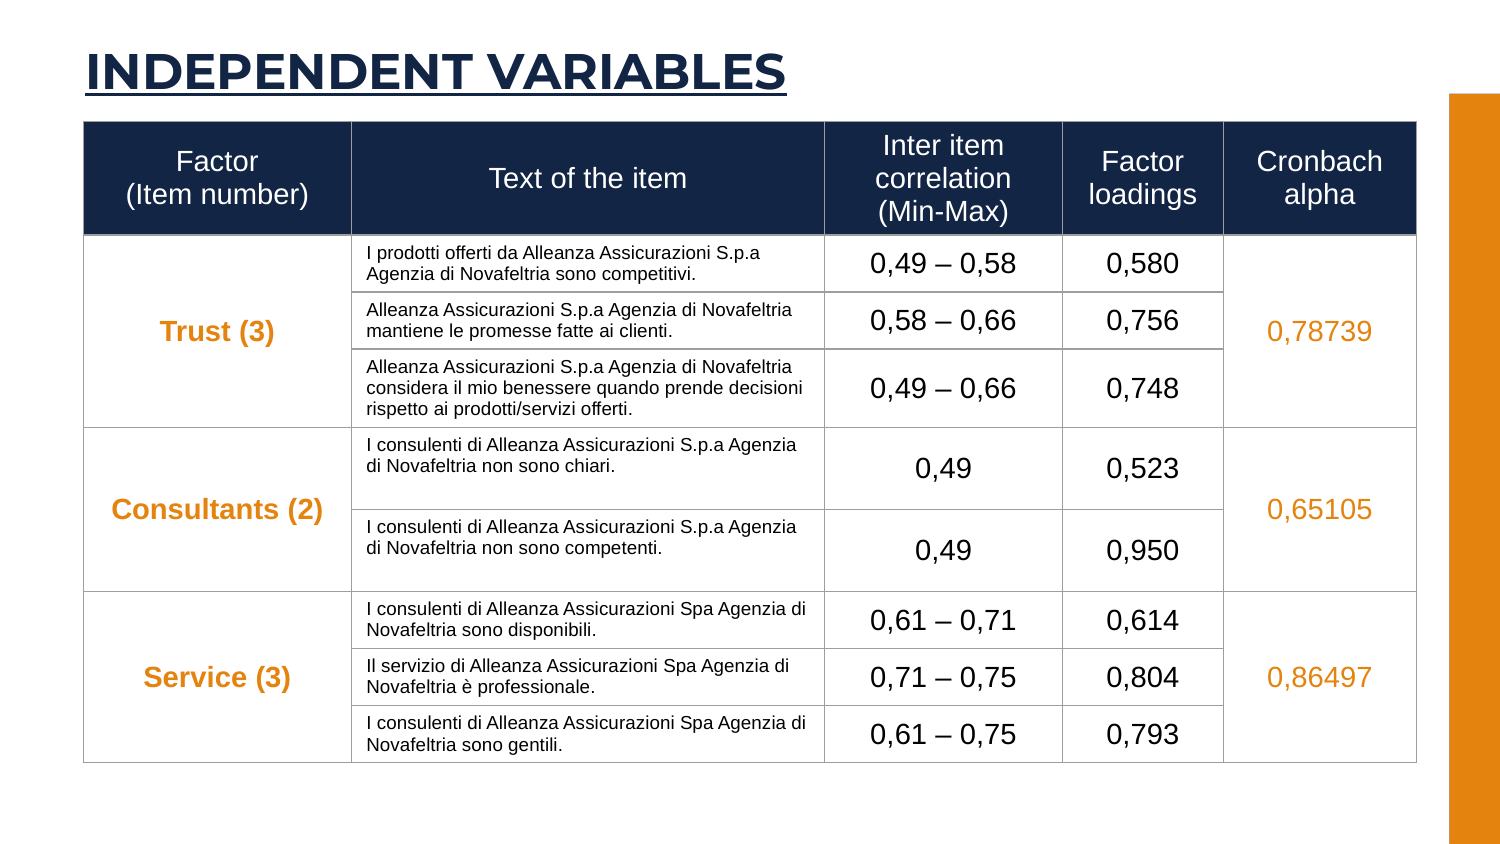

INDEPENDENT VARIABLES
| Factor (Item number) | Text of the item | Inter item correlation (Min-Max) | Factor loadings | Cronbach alpha |
| --- | --- | --- | --- | --- |
| Trust (3) | I prodotti offerti da Alleanza Assicurazioni S.p.a Agenzia di Novafeltria sono competitivi. | 0,49 – 0,58 | 0,580 | 0,78739 |
|  | Alleanza Assicurazioni S.p.a Agenzia di Novafeltria mantiene le promesse fatte ai clienti. | 0,58 – 0,66 | 0,756 |  |
|  | Alleanza Assicurazioni S.p.a Agenzia di Novafeltria considera il mio benessere quando prende decisioni rispetto ai prodotti/servizi offerti. | 0,49 – 0,66 | 0,748 |  |
| Consultants (2) | I consulenti di Alleanza Assicurazioni S.p.a Agenzia di Novafeltria non sono chiari. | 0,49 | 0,523 | 0,65105 |
|  | I consulenti di Alleanza Assicurazioni S.p.a Agenzia di Novafeltria non sono competenti. | 0,49 | 0,950 |  |
| Service (3) | I consulenti di Alleanza Assicurazioni Spa Agenzia di Novafeltria sono disponibili. | 0,61 – 0,71 | 0,614 | 0,86497 |
|  | Il servizio di Alleanza Assicurazioni Spa Agenzia di Novafeltria è professionale. | 0,71 – 0,75 | 0,804 |  |
|  | I consulenti di Alleanza Assicurazioni Spa Agenzia di Novafeltria sono gentili. | 0,61 – 0,75 | 0,793 |  |